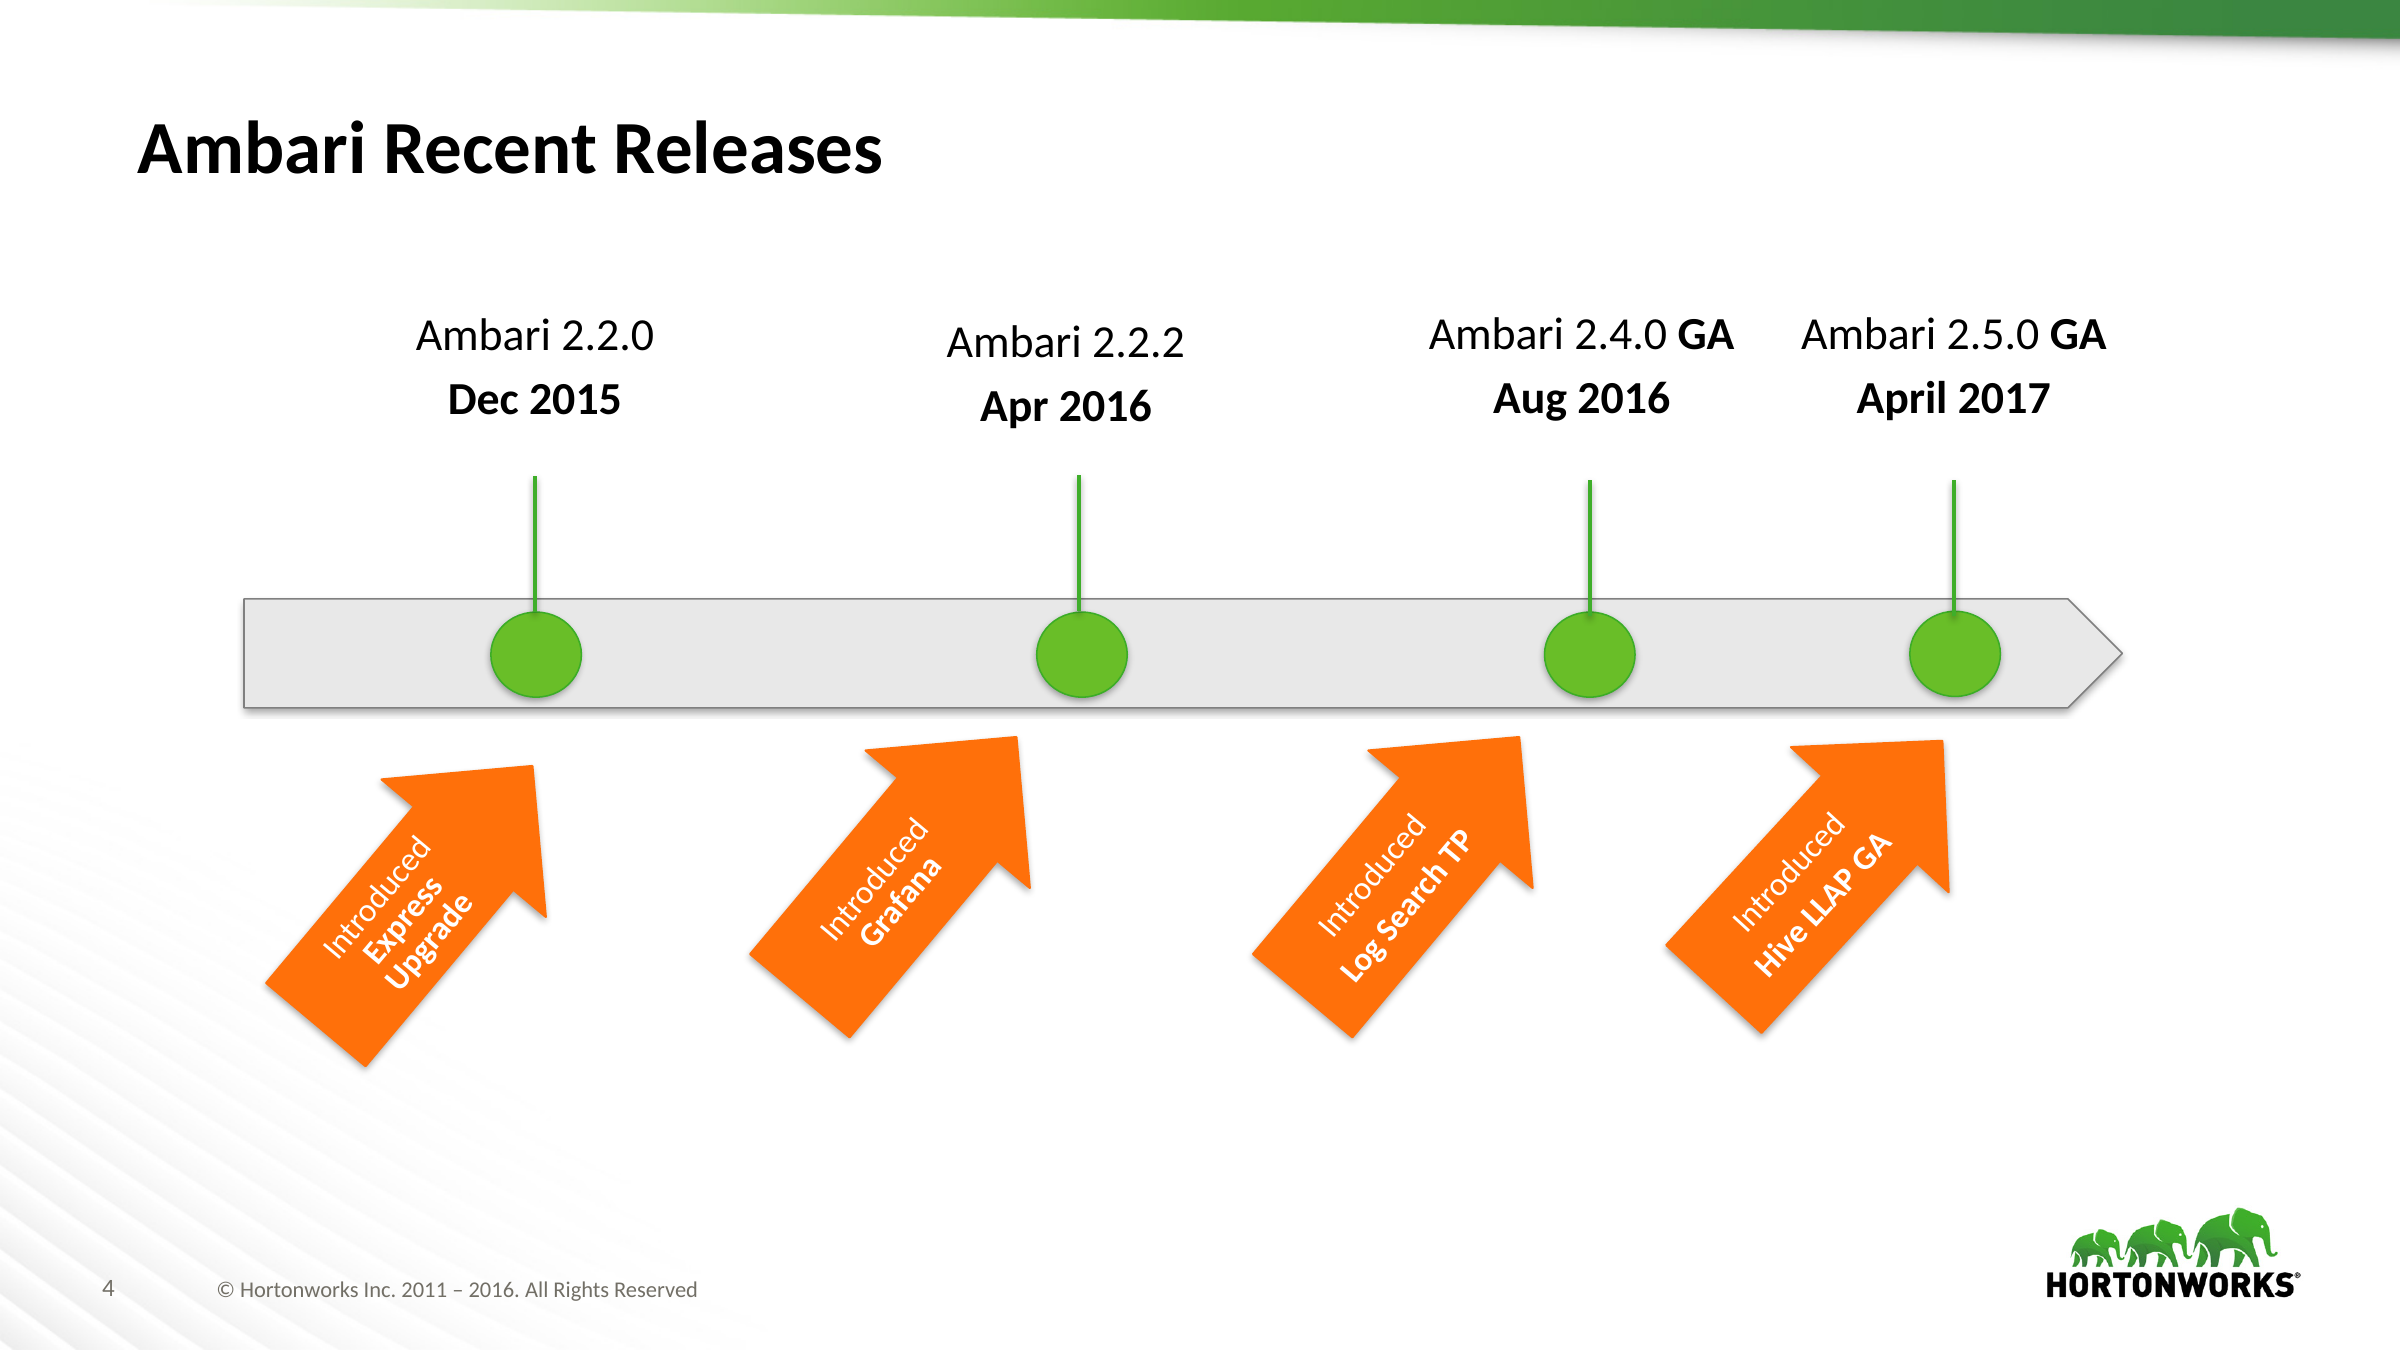

# Ambari Recent Releases
Ambari 2.4.0 GA
Aug 2016
Ambari 2.5.0 GA
April 2017
Ambari 2.2.0
Dec 2015
Ambari 2.2.2
Apr 2016

Introduced
Hive LLAP GA
Introduced
Log Search TP
Introduced Grafana
Introduced Express Upgrade